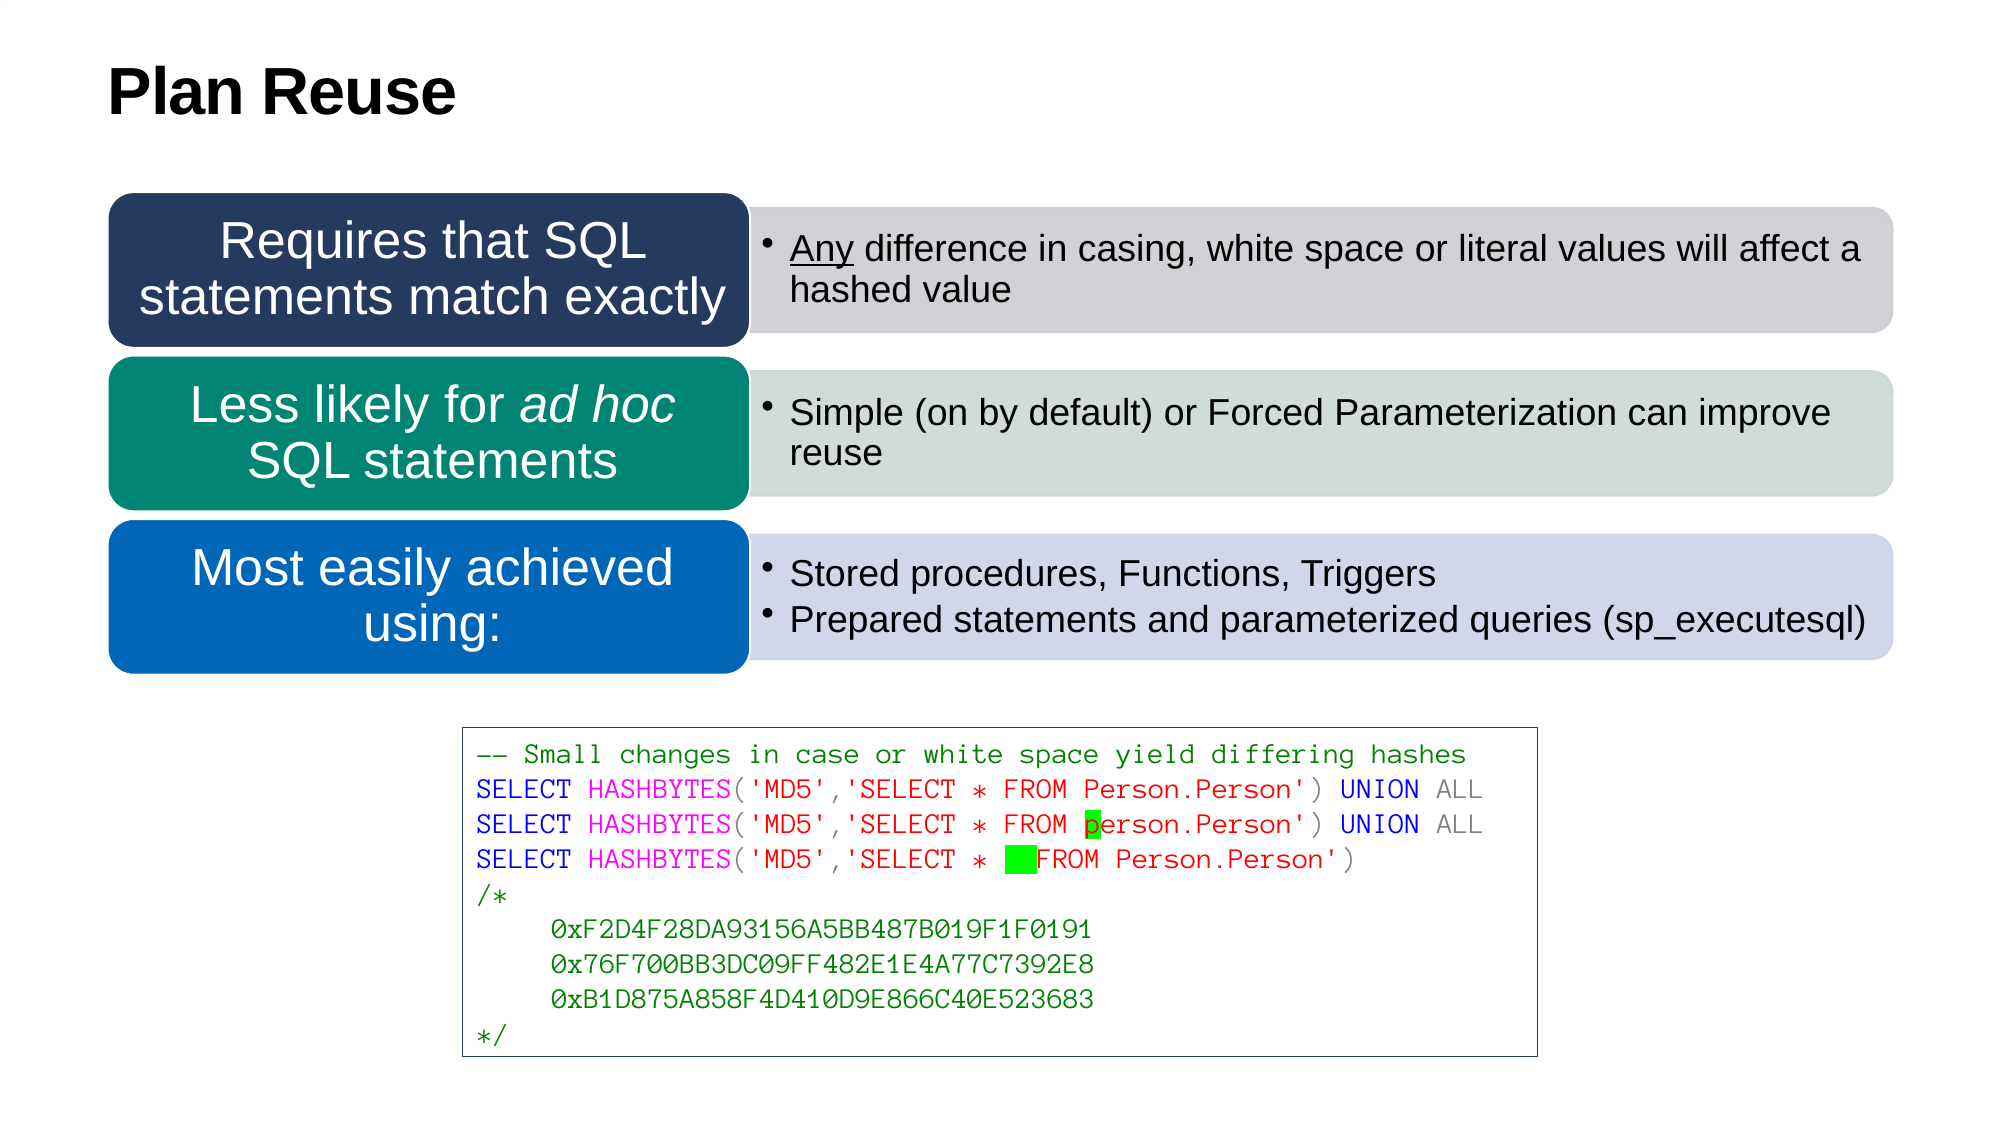

# Plan Reuse
Any difference in casing, white space or literal values will affect a hashed value
Requires that SQL statements match exactly
Simple (on by default) or Forced Parameterization can improve reuse
Less likely for ad hoc SQL statements
Stored procedures, Functions, Triggers
Prepared statements and parameterized queries (sp_executesql)
Most easily achieved using:
-- Small changes in case or white space yield differing hashes
SELECT HASHBYTES('MD5','SELECT * FROM Person.Person') UNION ALL
SELECT HASHBYTES('MD5','SELECT * FROM person.Person') UNION ALL
SELECT HASHBYTES('MD5','SELECT *   FROM Person.Person')
/*
0xF2D4F28DA93156A5BB487B019F1F0191
0x76F700BB3DC09FF482E1E4A77C7392E8
0xB1D875A858F4D410D9E866C40E523683
*/